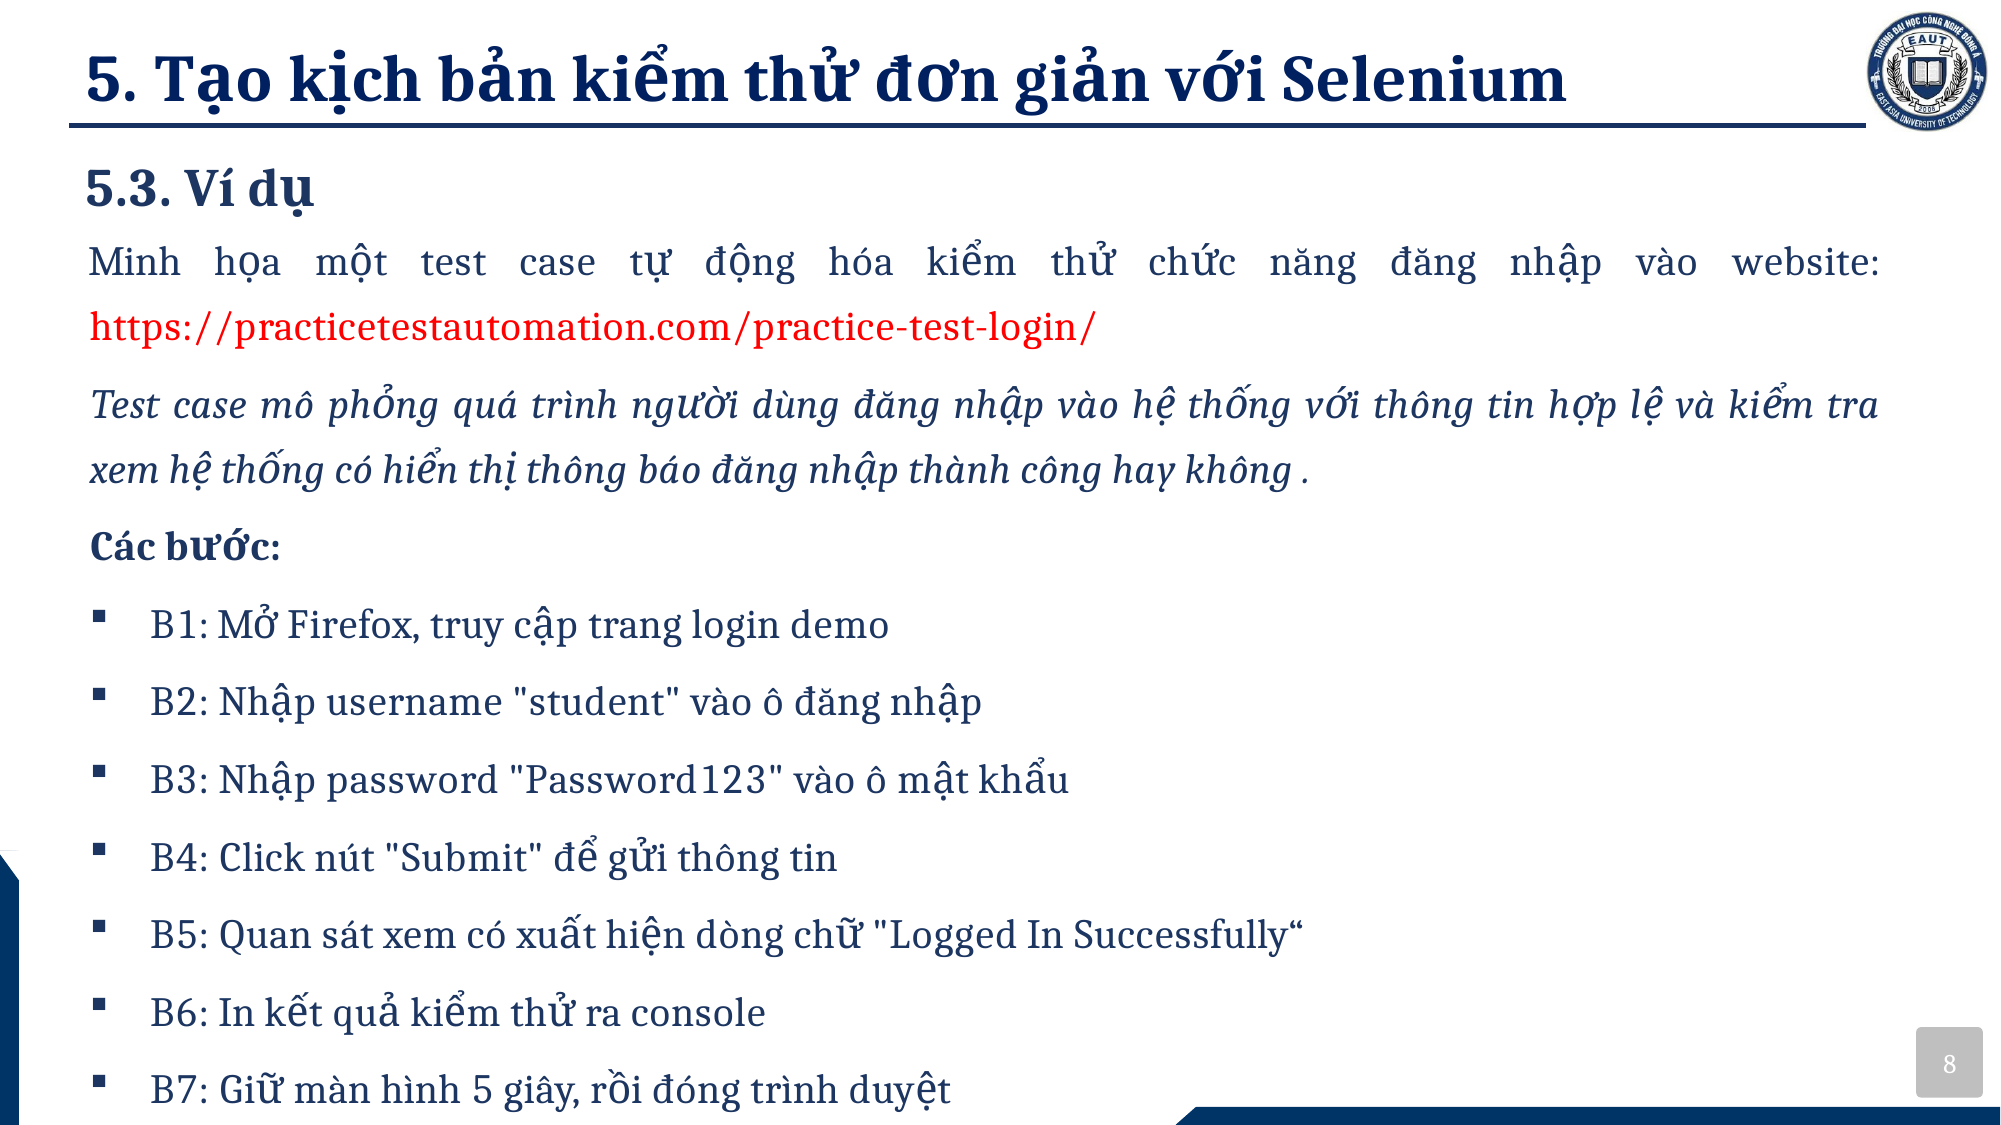

# 5. Tạo kịch bản kiểm thử đơn giản với Selenium
5.3. Ví dụ
Minh họa một test case tự động hóa kiểm thử chức năng đăng nhập vào website: https://practicetestautomation.com/practice-test-login/
Test case mô phỏng quá trình người dùng đăng nhập vào hệ thống với thông tin hợp lệ và kiểm tra xem hệ thống có hiển thị thông báo đăng nhập thành công hay không .
Các bước:
B1: Mở Firefox, truy cập trang login demo
B2: Nhập username "student" vào ô đăng nhập
B3: Nhập password "Password123" vào ô mật khẩu
B4: Click nút "Submit" để gửi thông tin
B5: Quan sát xem có xuất hiện dòng chữ "Logged In Successfully“
B6: In kết quả kiểm thử ra console
B7: Giữ màn hình 5 giây, rồi đóng trình duyệt